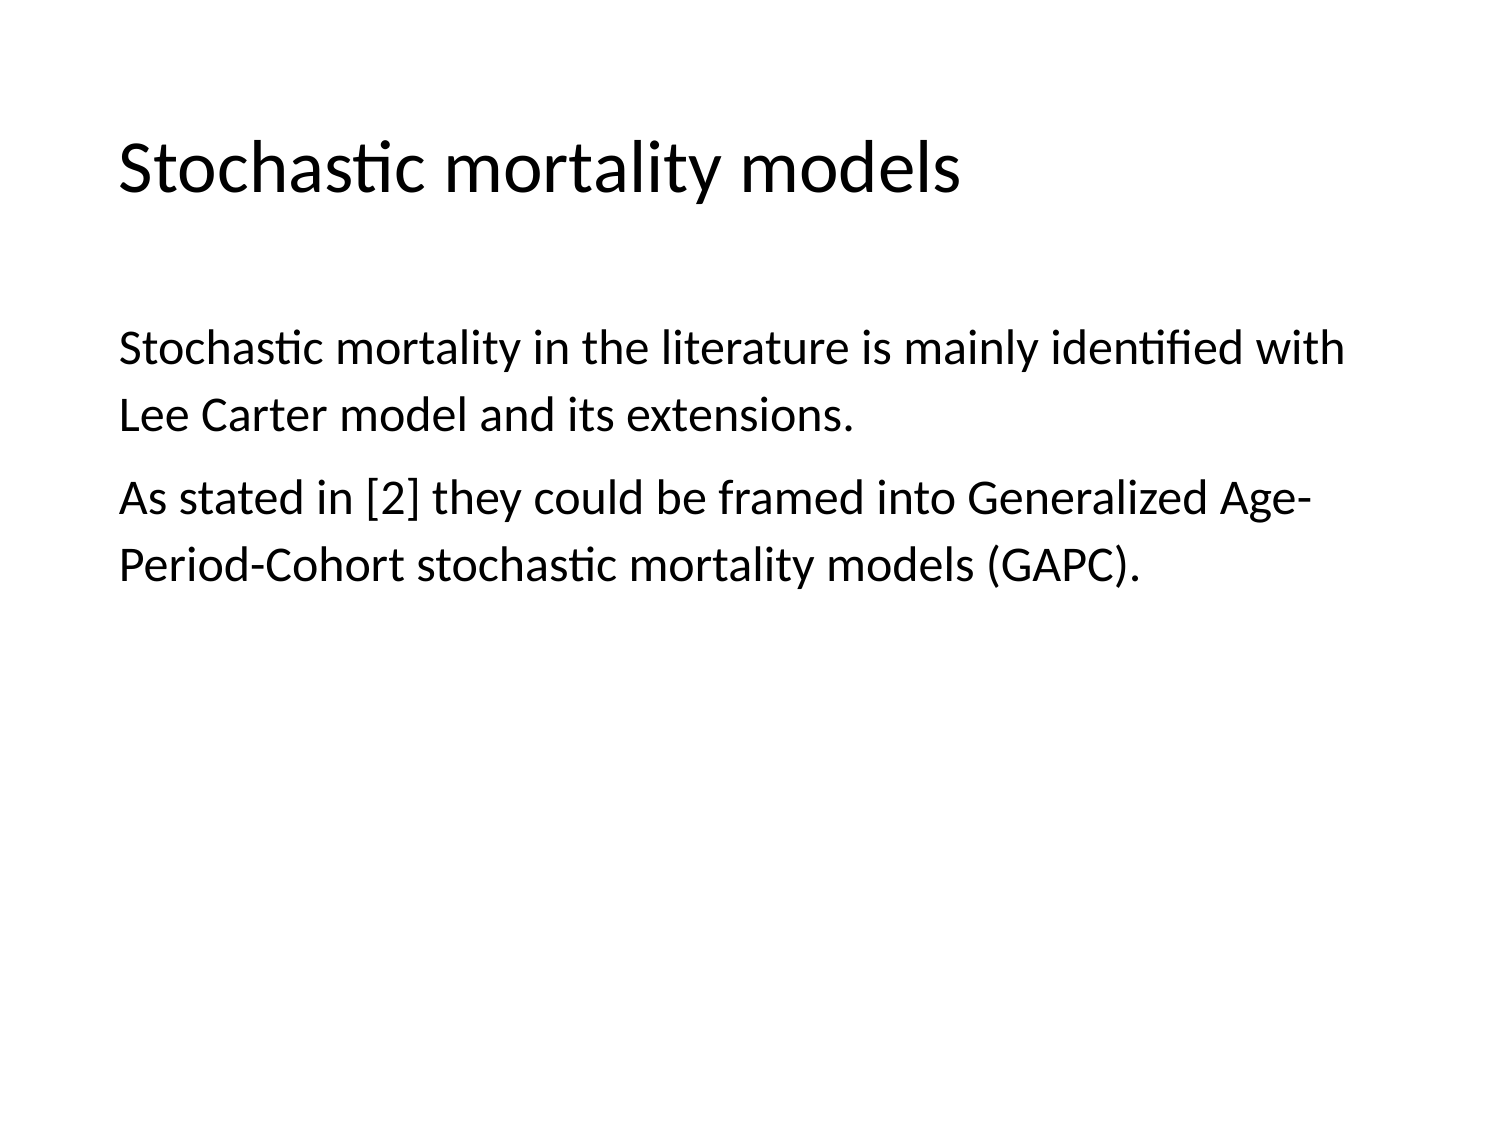

# Stochastic mortality models
Stochastic mortality in the literature is mainly identified with Lee Carter model and its extensions.
As stated in [2] they could be framed into Generalized Age-Period-Cohort stochastic mortality models (GAPC).